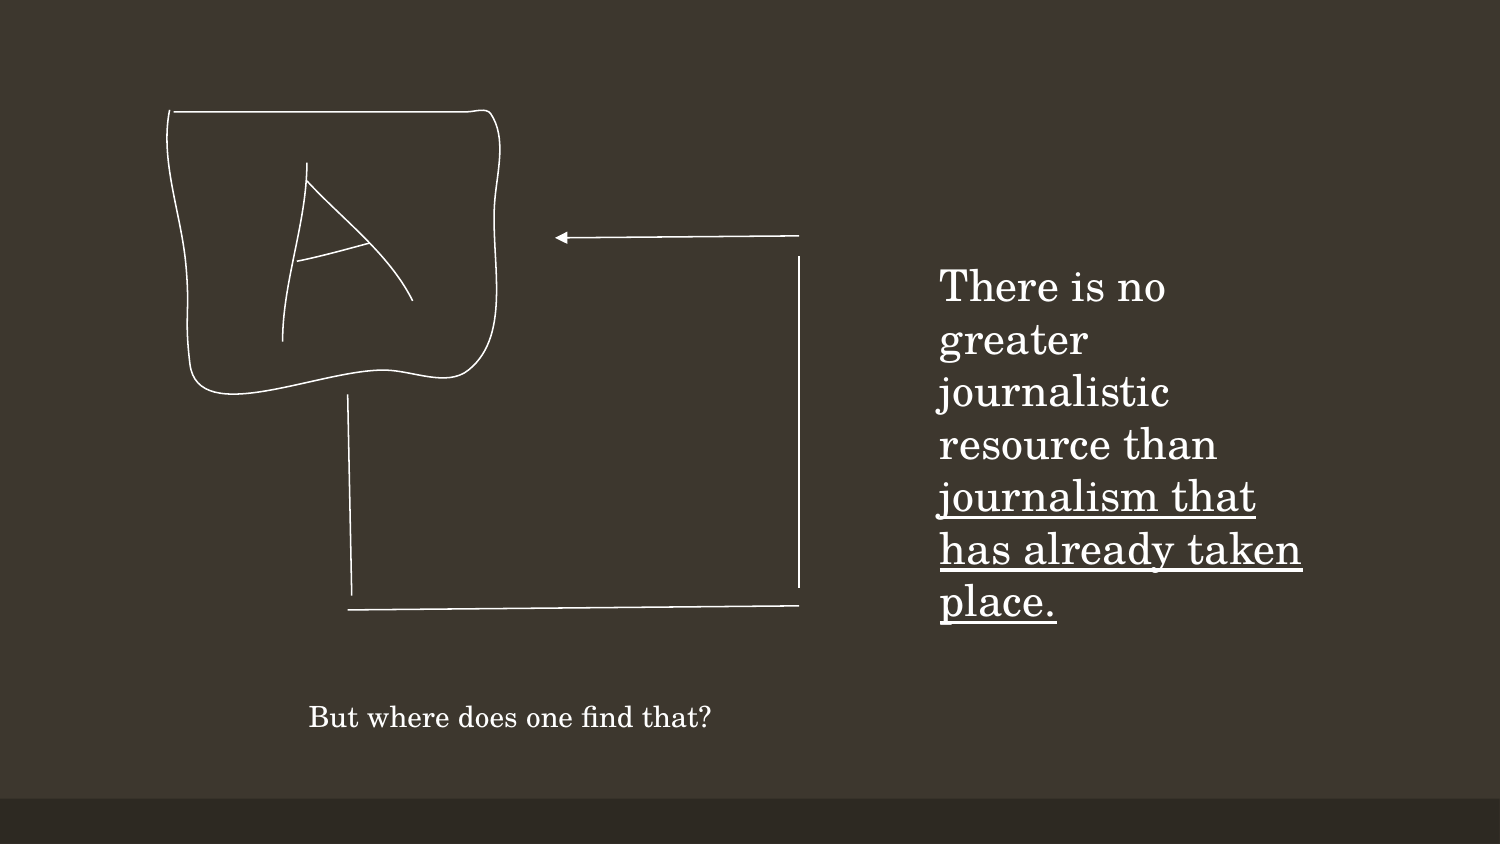

There is no greater journalistic resource than journalism that has already taken place.
But where does one find that?